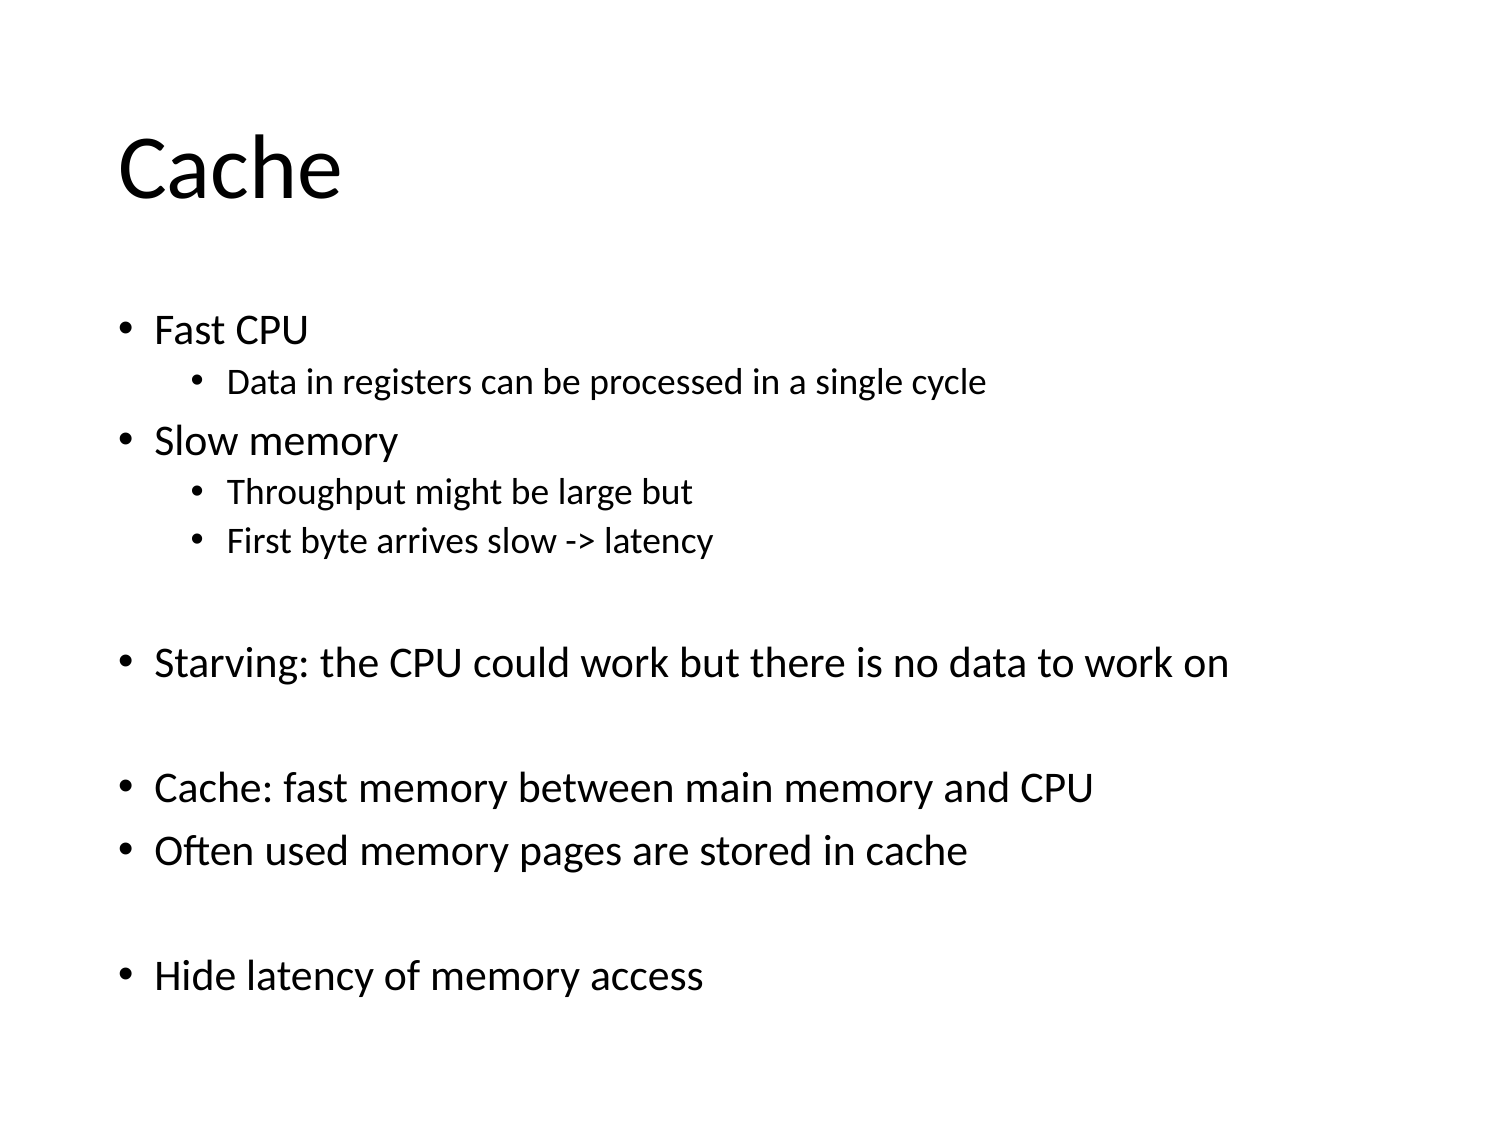

# Cache
Fast CPU
Data in registers can be processed in a single cycle
Slow memory
Throughput might be large but
First byte arrives slow -> latency

Starving: the CPU could work but there is no data to work on

Cache: fast memory between main memory and CPU
Often used memory pages are stored in cache

Hide latency of memory access